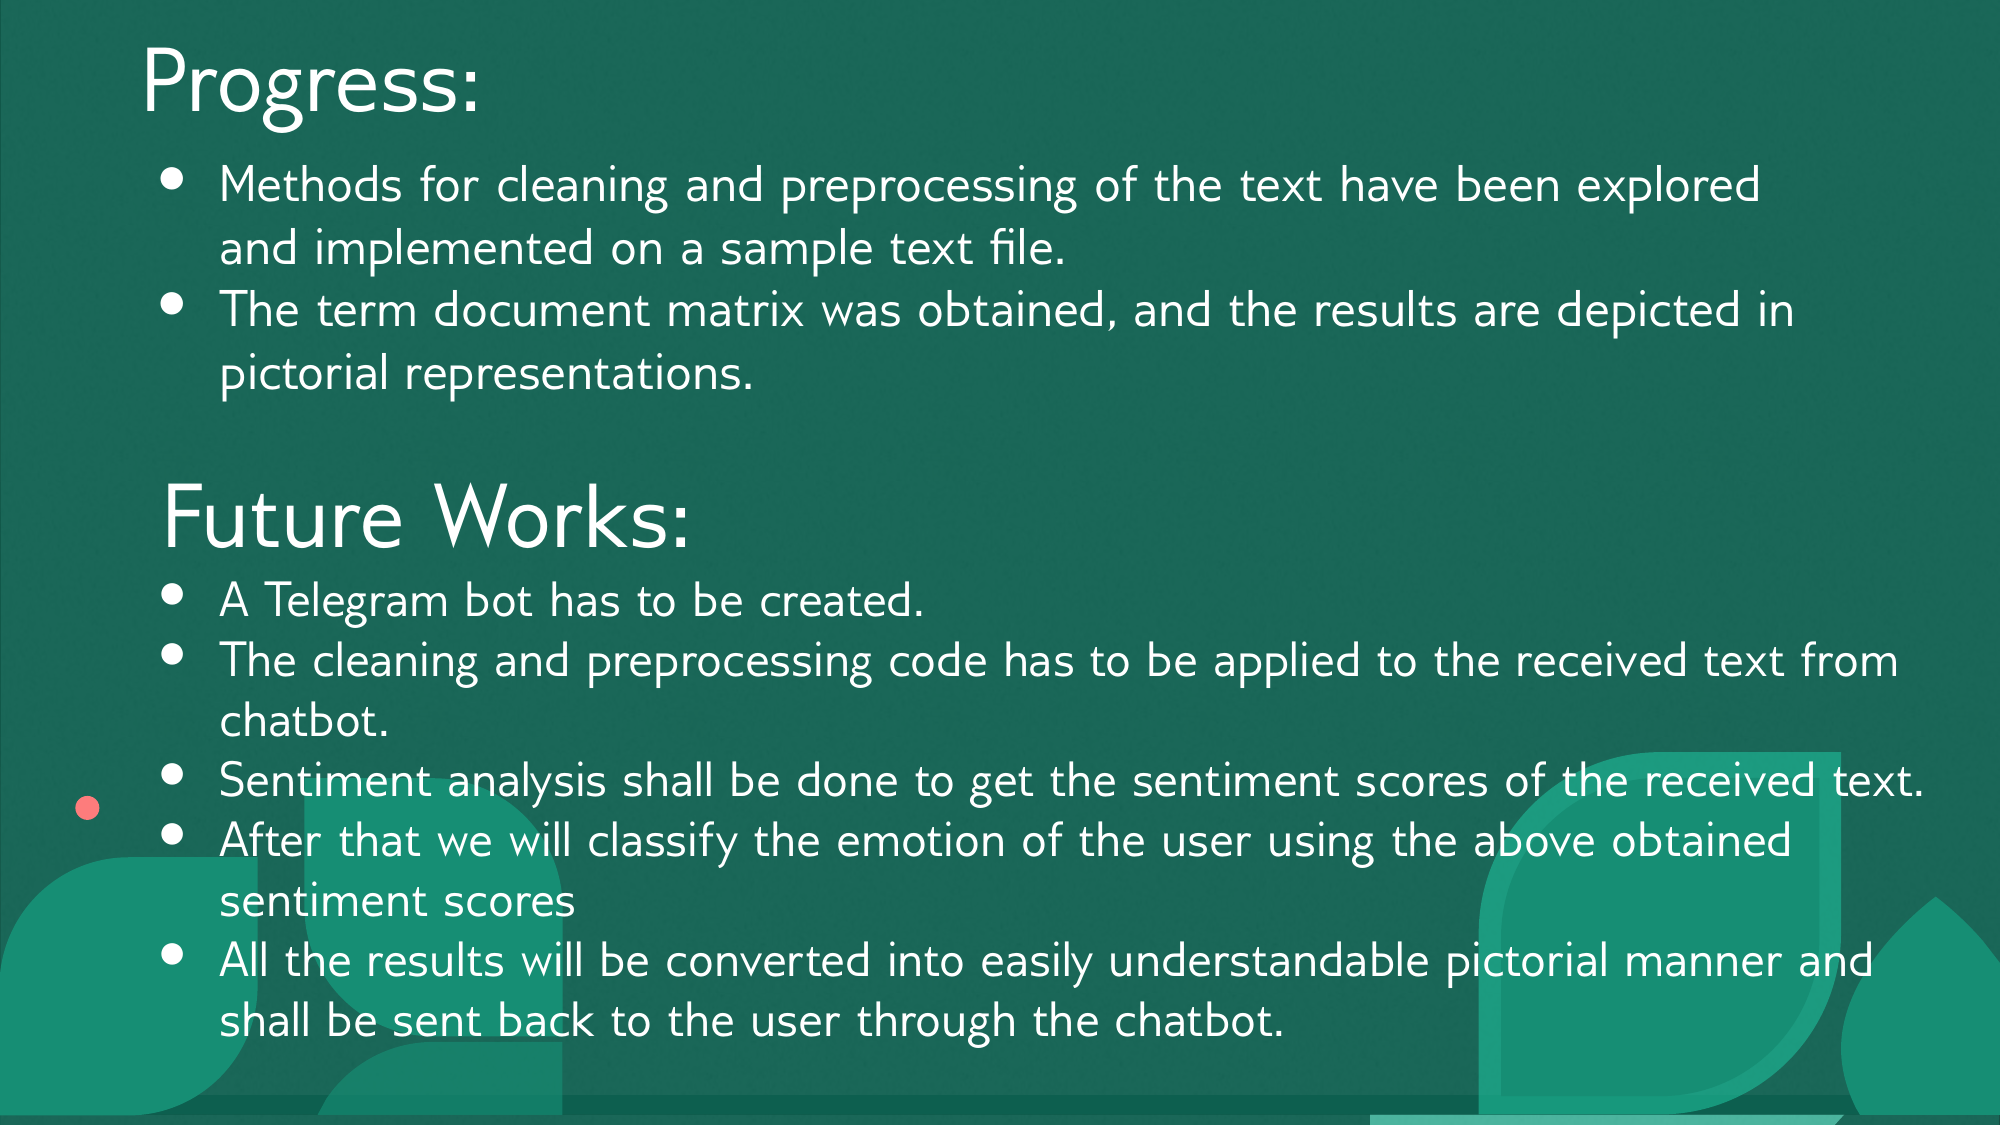

Progress:
Methods for cleaning and preprocessing of the text have been explored and implemented on a sample text file.
The term document matrix was obtained, and the results are depicted in pictorial representations.
Future Works:
A Telegram bot has to be created.
The cleaning and preprocessing code has to be applied to the received text from chatbot.
Sentiment analysis shall be done to get the sentiment scores of the received text.​
After that we will classify the emotion of the user using the above obtained sentiment scores​
All the results will be converted into easily understandable pictorial manner and shall be sent back to the user through the chatbot.